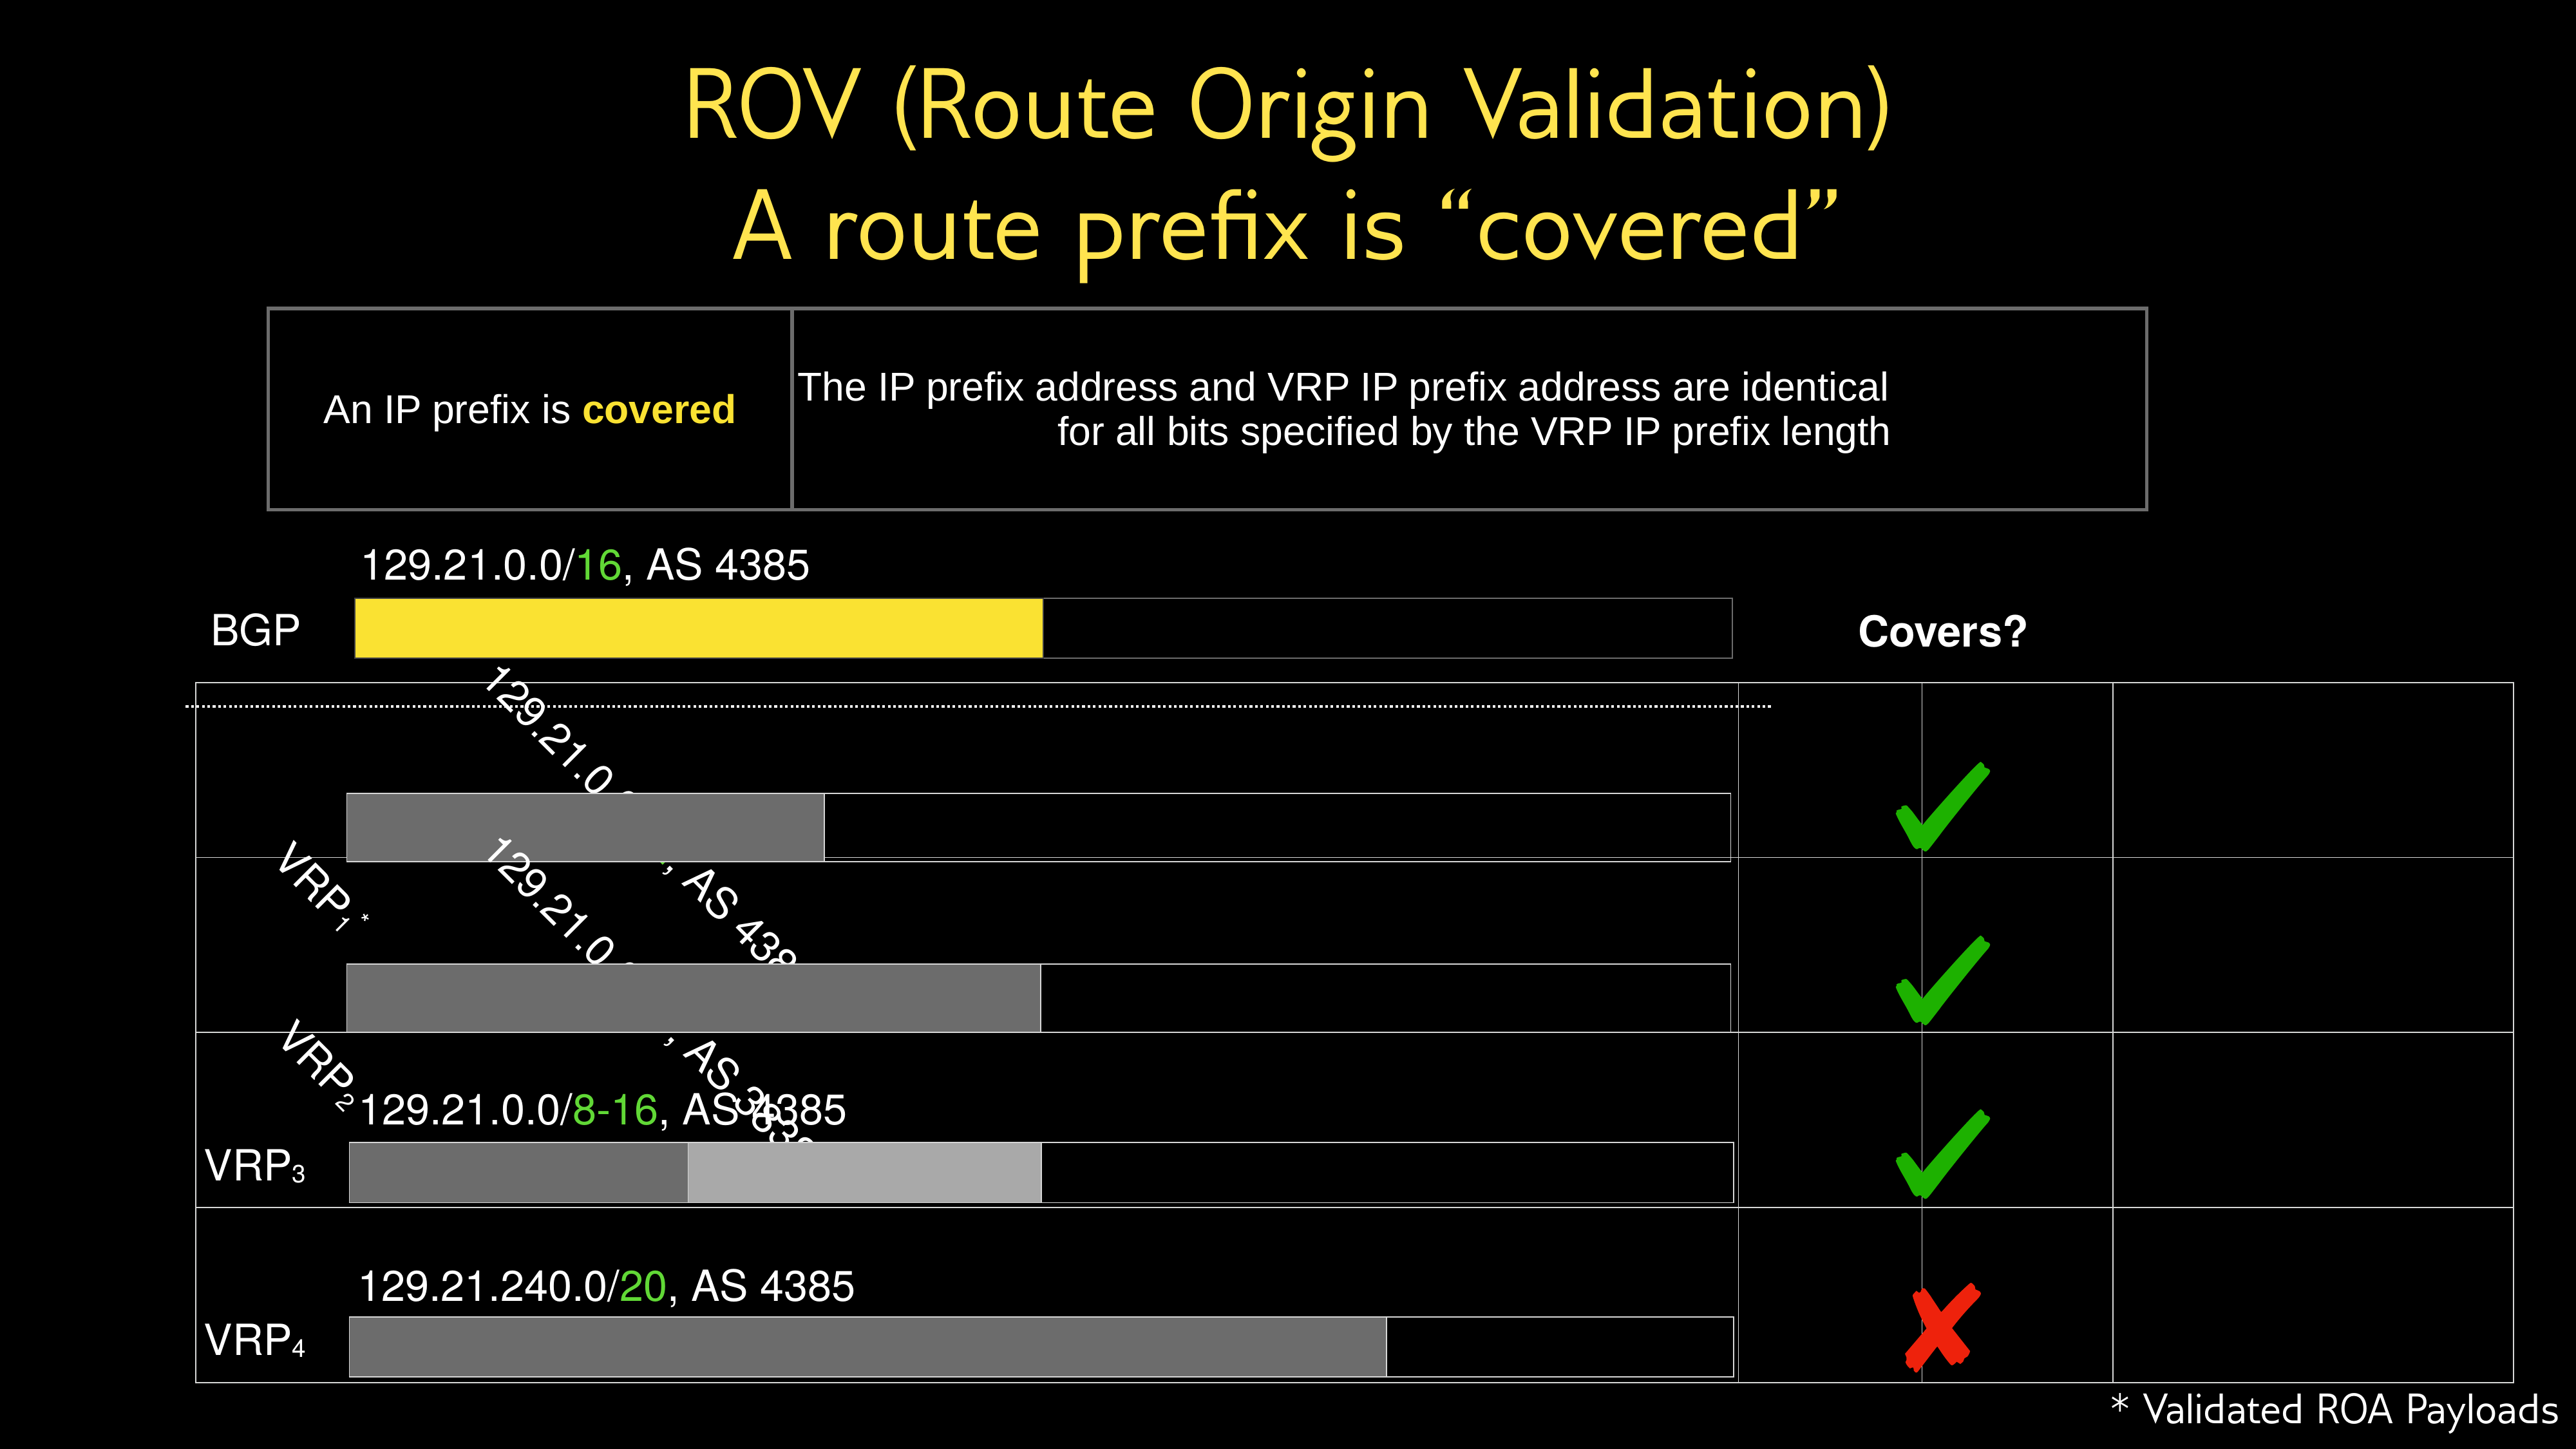

# ROV (Route Origin Validation)
A route prefix is “covered”
| An IP prefix is covered | The IP prefix address and VRP IP prefix address are identical for all bits specified by the VRP IP prefix length |
| --- | --- |
129.21.0.0/16, AS 4385
BGP
|  |  |
| --- | --- |

Covers?

|  |  |  |  |
| --- | --- | --- | --- |
|  |  |  |  |
|  |  |  |  |
|  |  |  |  |
129.21.0.0/12, AS 4385
|  |  |  |
| --- | --- | --- |
VRP1*
129.21.0.0/16, AS 3838
|  |  |  |
| --- | --- | --- |
VRP2

129.21.0.0/8-16, AS 4385
VRP3
|  |  |  |
| --- | --- | --- |

129.21.240.0/20, AS 4385
VRP4
|  |  |
| --- | --- |

48
* Validated ROA Payloads